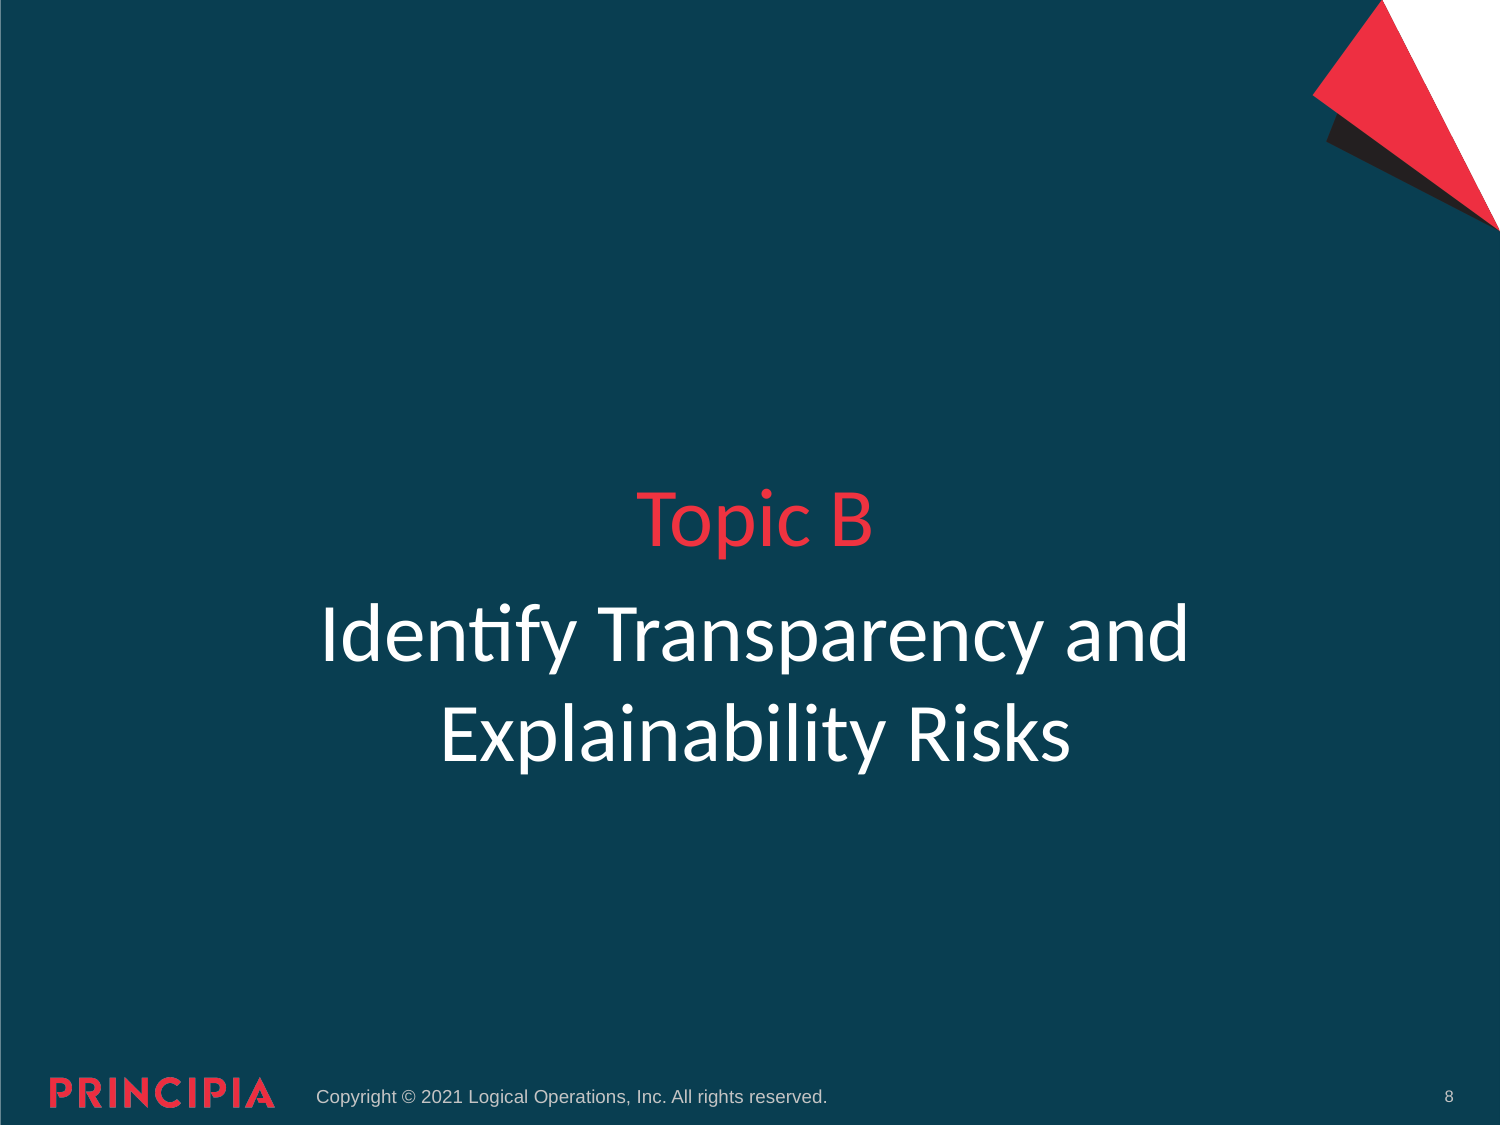

Topic B
# Identify Transparency and Explainability Risks
8